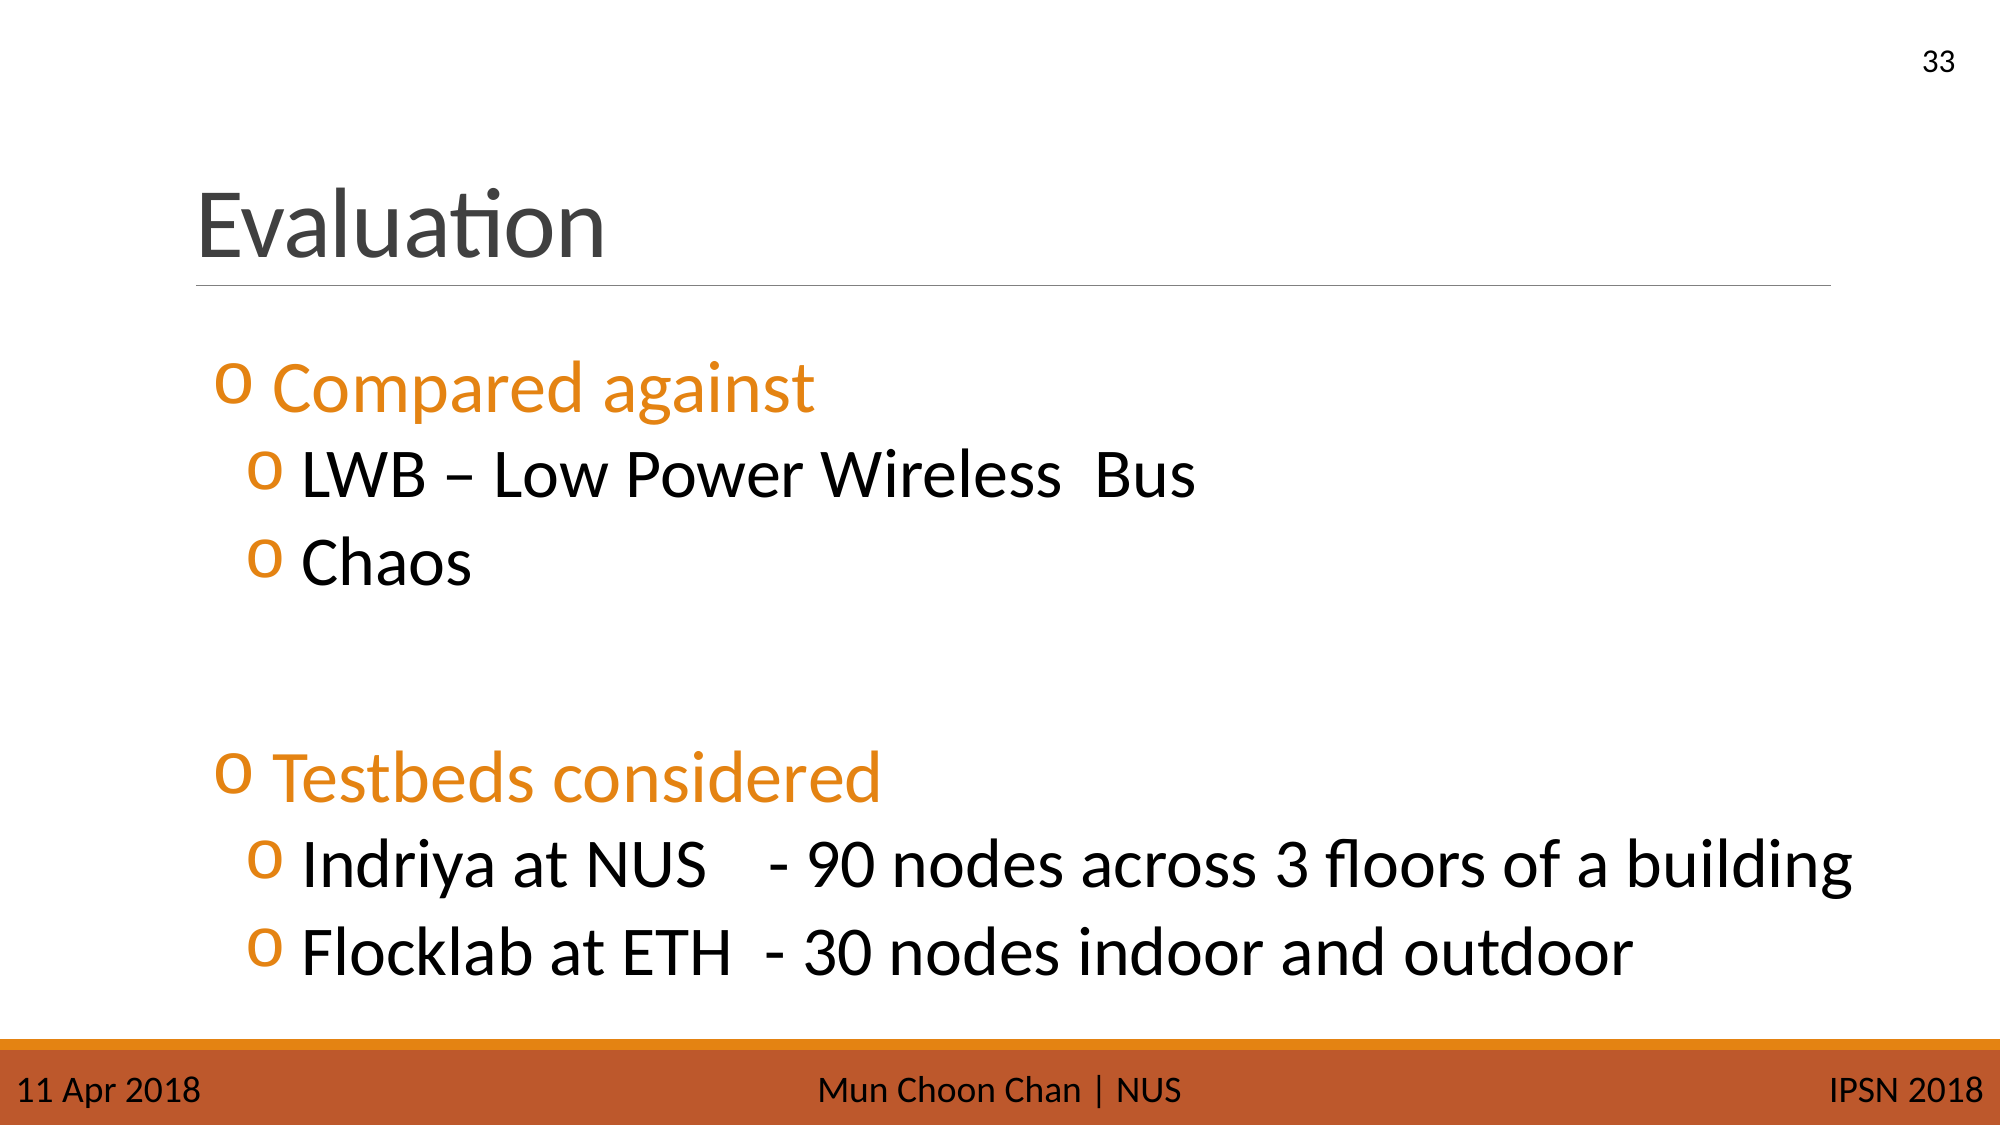

33
# Evaluation
 Compared against
 LWB – Low Power Wireless  Bus
 Chaos

 Testbeds considered
 Indriya at NUS    - 90 nodes across 3 floors of a building
 Flocklab at ETH  - 30 nodes indoor and outdoor